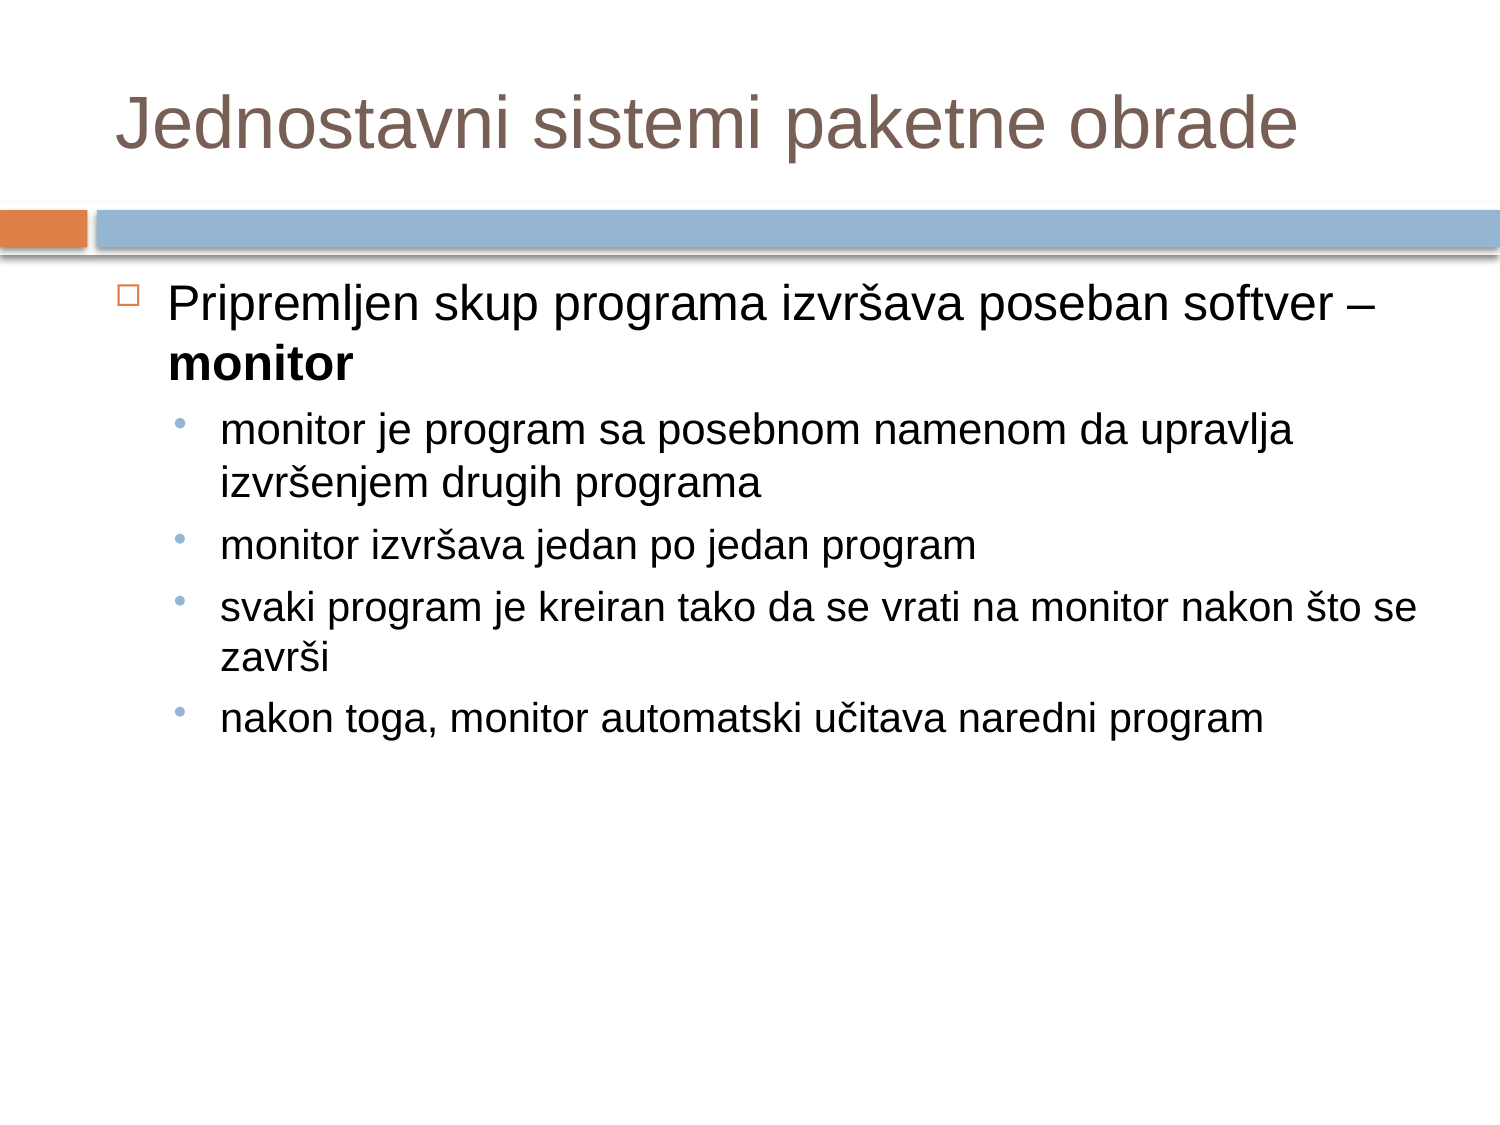

# Jednostavni sistemi paketne obrade
Pripremljen skup programa izvršava poseban softver – monitor
monitor je program sa posebnom namenom da upravlja izvršenjem drugih programa
monitor izvršava jedan po jedan program
svaki program je kreiran tako da se vrati na monitor nakon što se završi
nakon toga, monitor automatski učitava naredni program